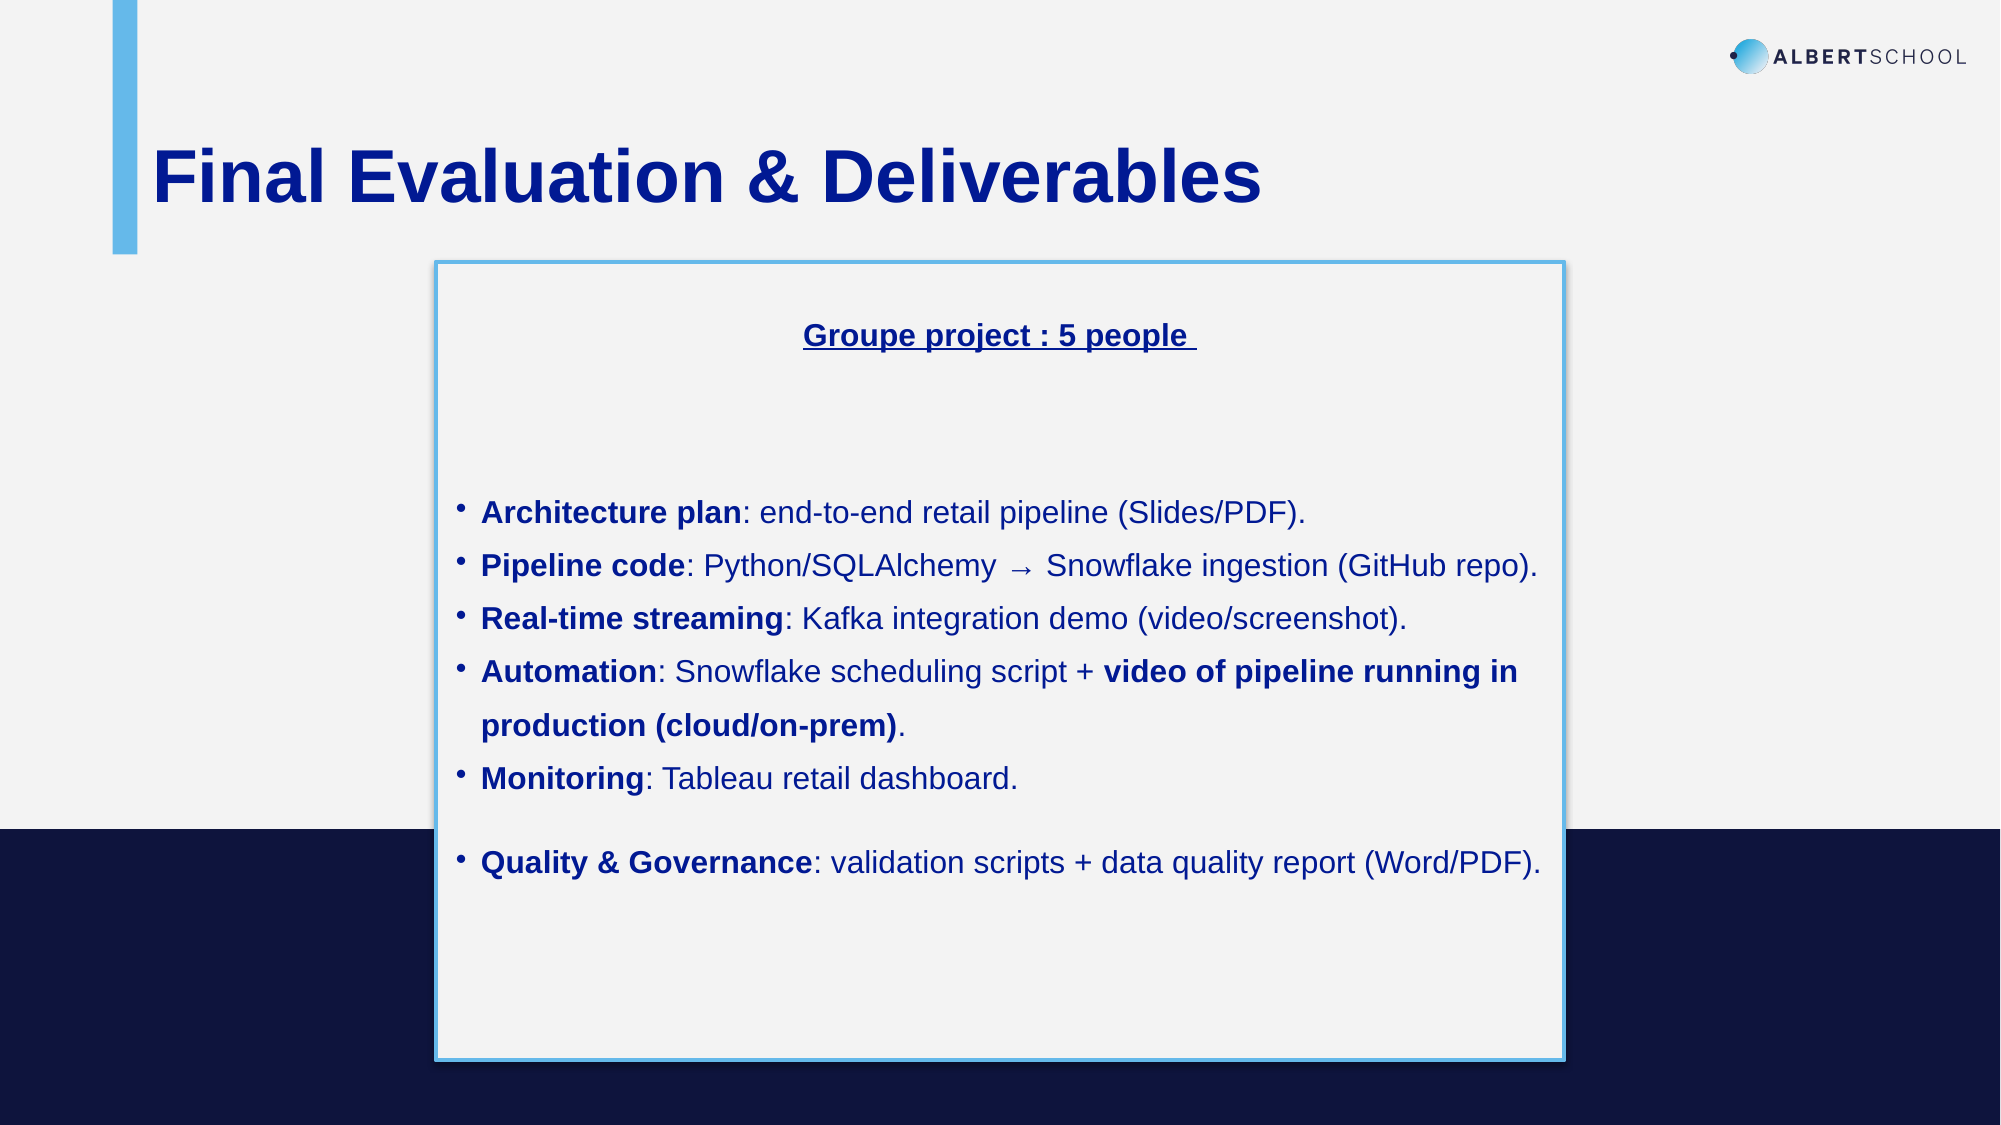

Final Evaluation & Deliverables

Groupe project : 5 people

Architecture plan: end-to-end retail pipeline (Slides/PDF).
Pipeline code: Python/SQLAlchemy → Snowflake ingestion (GitHub repo).
Real-time streaming: Kafka integration demo (video/screenshot).
Automation: Snowflake scheduling script + video of pipeline running in production (cloud/on-prem).
Monitoring: Tableau retail dashboard.
Quality & Governance: validation scripts + data quality report (Word/PDF).